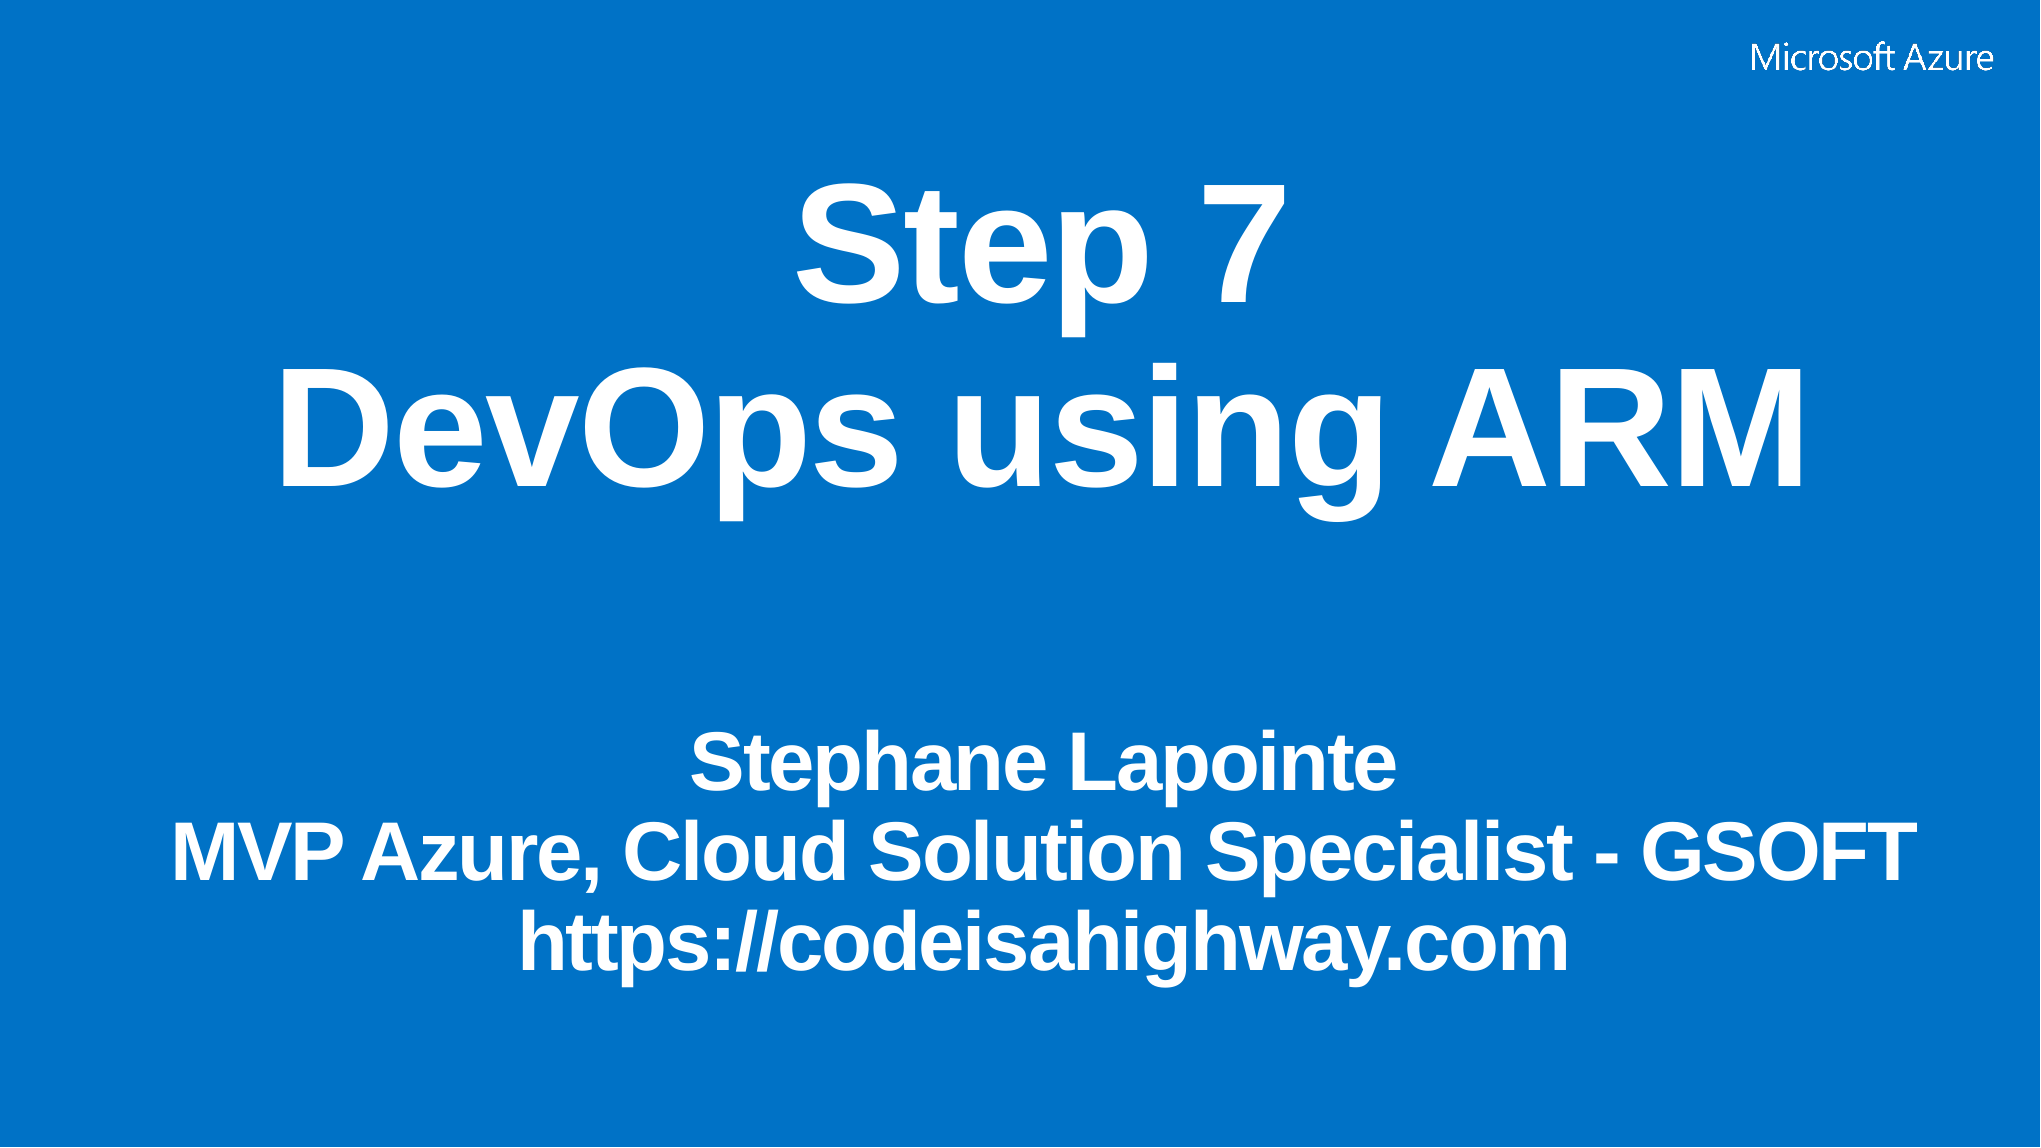

# Step 7 DevOps using ARM
Stephane Lapointe
MVP Azure, Cloud Solution Specialist - GSOFT
https://codeisahighway.com